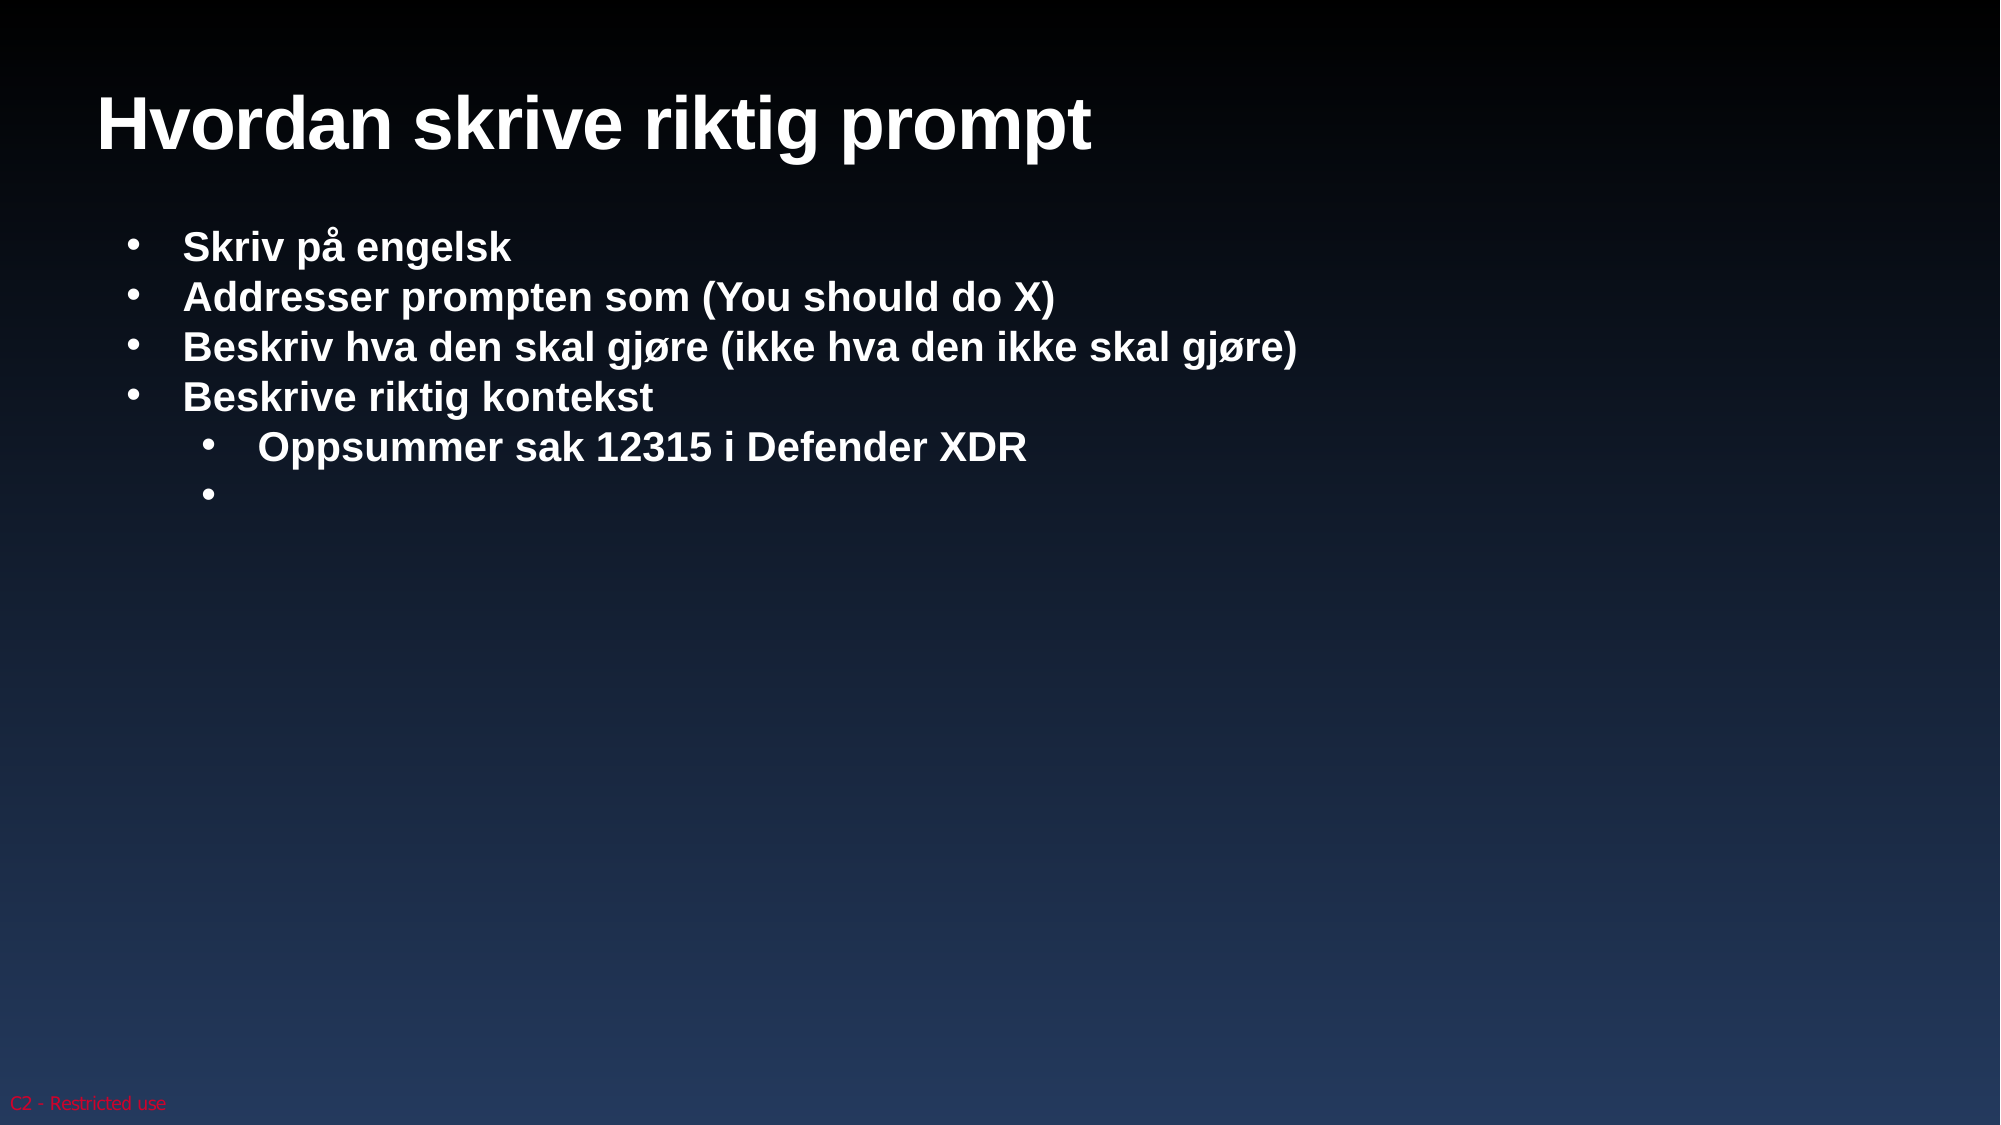

# Hvordan skrive riktig prompt
Skriv på engelsk
Addresser prompten som (You should do X)
Beskriv hva den skal gjøre (ikke hva den ikke skal gjøre)
Beskrive riktig kontekst
Oppsummer sak 12315 i Defender XDR